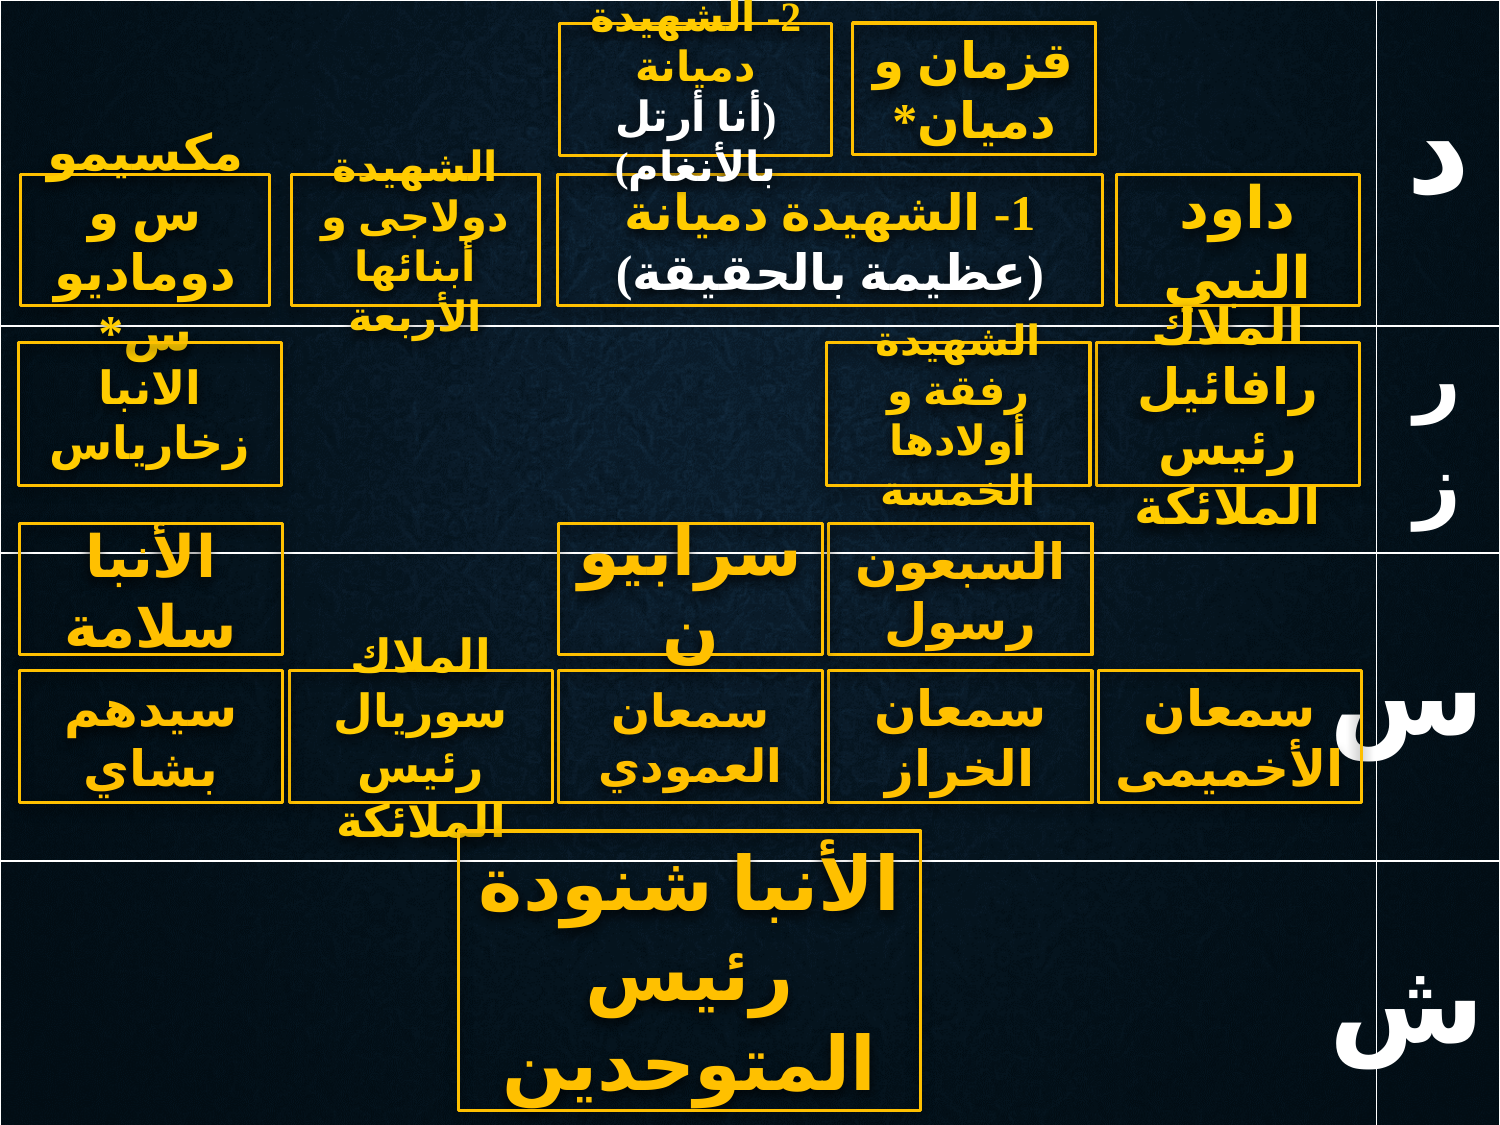

|  | د |
| --- | --- |
|  | ر ز |
|  | س |
|  | ش |
#
قزمان و دميان*
2- الشهيدة دميانة
(أنا أرتل بالأنغام)
مكسيموس و دوماديوس*
الشهيدة دولاجى و أبنائها الأربعة
1- الشهيدة دميانة
(عظيمة بالحقيقة)
داود النبي
الانبا زخارياس
الشهيدة رفقة و أولادها الخمسة
الملاك رافائيل رئيس الملائكة
الأنبا سلامة
سرابيون
السبعون رسول
سيدهم بشاي
الملاك سوريال رئيس الملائكة
سمعان العمودي
سمعان الخراز
سمعان الأخميمى
الأنبا شنودة رئيس المتوحدين